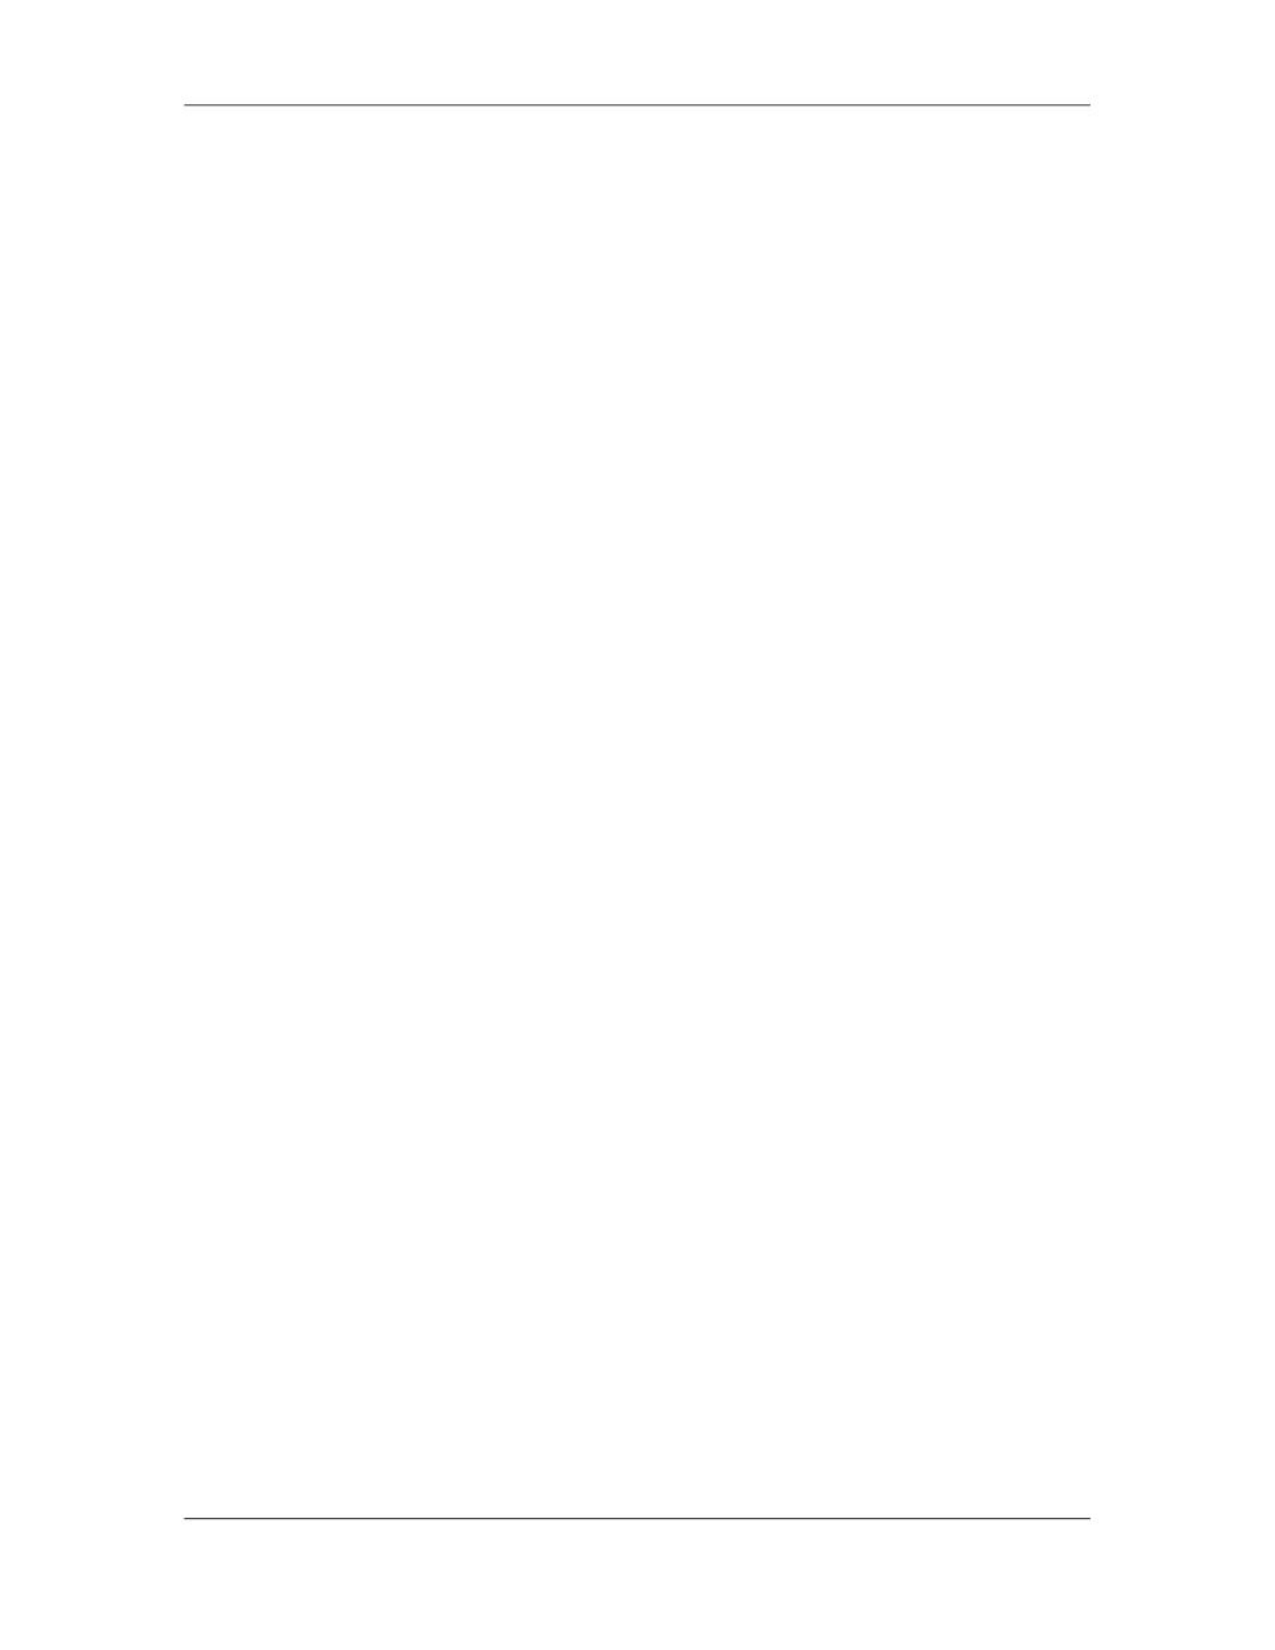

Software Project Management (CS615)

																																																																																																									If your project schedule will on MS-Project, you may want to insert "text"

																																																																																																									columns into your schedule (Gantt View) for project charge numbers and
																																																																																																									manager names.

																																																																																																									Some project management environments have definite conventions for grouping

																																																																																																									items in a WBS. The best method is to have a WBS that works for your particular
																																																																																																									project environment. The WBS should be designed with consideration for its

																																																																																																									eventual uses.

																																																																																																									Your WBS design should try to achieve certain goals:

																																																																																																																								–										Be compatible with how the work will be done and how costs and
																																																																																																																																							schedules will be managed,

																																																																																																																								–										Give visibility to important or risky work efforts,

																																																																																																																								–										Allow mapping of requirements, plans, testing, and deliverables,

																																																																																																																								–										Foster clear ownership by managers and task leaders,

																																																																																																																								–										Provide data for performance measurement and historical databases, and

																																																																																																																								–										Make sense to the workers and accountants

																																																																																																									There are usually many ways to design a WBS for a particular project, and there

																																																																																																									are sometimes as many views as people in the process.

																																																																																																									Experience teaches that everyone takes a slightly different slice of the apple, so
																																																																																																									make sure WBS arguments seeking metaphysical certainty are quickly brought to

																																																																																																									closure.

																																																																																		ii.															Methodology

																																																																																																									– 						PM must map activities to chosen lifecycle as each lifecycle has different sets
																																																																																																																								of activities.
																																																																																																									– 						Integral process activities occur for all Planning, configuration and testing.
																																																																																																									– 						Operations and maintenance phases are not normally in plan  (considered

																																																																																																																								post-project)
																																																																																																									– 						Some models are “straightened” for WBS:

																																																																																																																								•											Spiral and other iterative models

																																																																																																																								•											Linear sequence several times

																																																																																																									– 						Deliverables of tasks vary by methodology

																																																																											7.9																	Guidelines for decomposition of work tasks

																																																																																						                                                                                                                                 278

																																																																																																																																																																																						© Copyright Virtual University of Pakistan